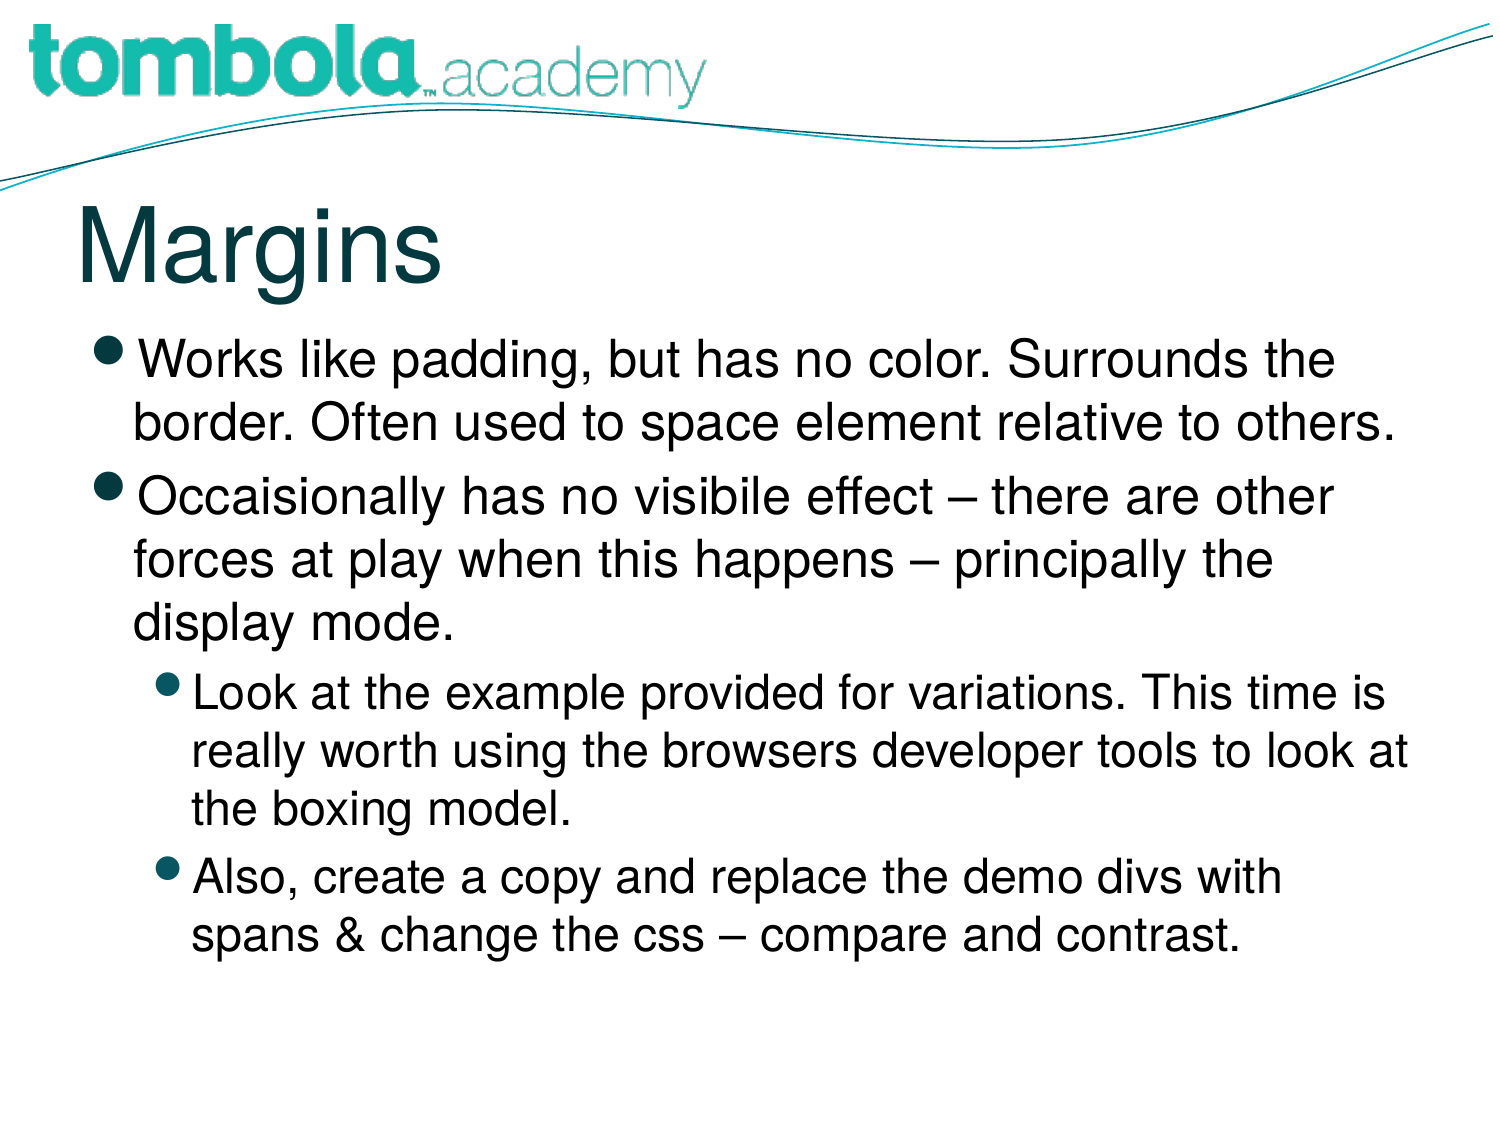

# Margins
Works like padding, but has no color. Surrounds the border. Often used to space element relative to others.
Occaisionally has no visibile effect – there are other forces at play when this happens – principally the display mode.
Look at the example provided for variations. This time is really worth using the browsers developer tools to look at the boxing model.
Also, create a copy and replace the demo divs with spans & change the css – compare and contrast.